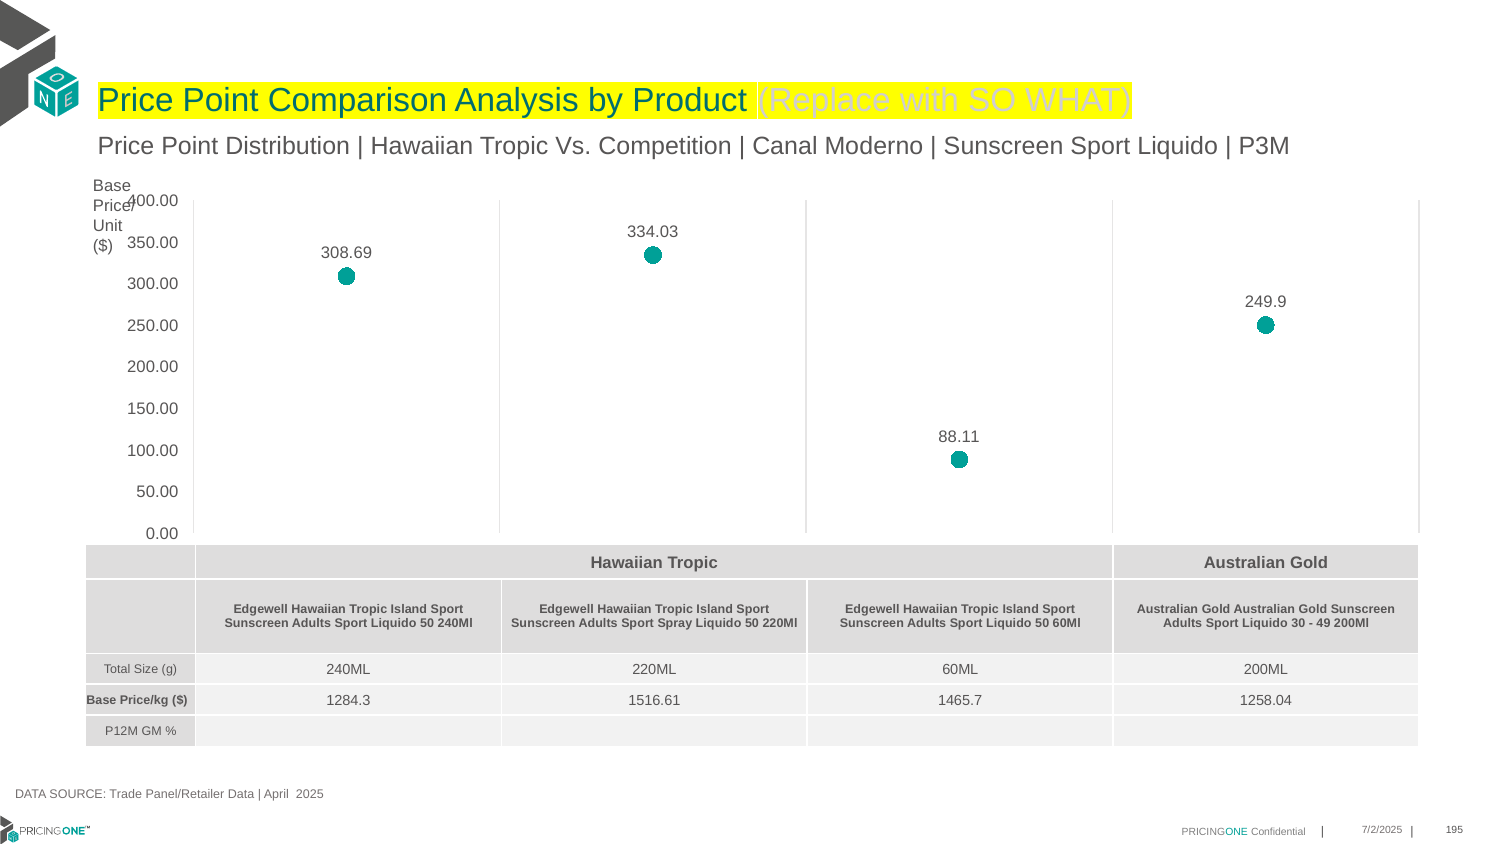

# Price Point Comparison Analysis by Product (Replace with SO WHAT)
Price Point Distribution | Hawaiian Tropic Vs. Competition | Canal Moderno | Sunscreen Sport Liquido | P3M
Base Price/Unit ($)

### Chart

| Category | Base Price/Unit |
|---|---|
| Edgewell Hawaiian Tropic Island Sport Sunscreen Adults Sport Liquido 50 240Ml | 308.69 |
| Edgewell Hawaiian Tropic Island Sport Sunscreen Adults Sport Spray Liquido 50 220Ml | 334.03 |
| Edgewell Hawaiian Tropic Island Sport Sunscreen Adults Sport Liquido 50 60Ml | 88.11 |
| Australian Gold Australian Gold Sunscreen Adults Sport Liquido 30 - 49 200Ml | 249.9 |
|  | Hawaiian Tropic | Hawaiian Tropic | Hawaiian Tropic | Australian Gold |
| --- | --- | --- | --- | --- |
|  | Edgewell Hawaiian Tropic Island Sport Sunscreen Adults Sport Liquido 50 240Ml | Edgewell Hawaiian Tropic Island Sport Sunscreen Adults Sport Spray Liquido 50 220Ml | Edgewell Hawaiian Tropic Island Sport Sunscreen Adults Sport Liquido 50 60Ml | Australian Gold Australian Gold Sunscreen Adults Sport Liquido 30 - 49 200Ml |
| Total Size (g) | 240ML | 220ML | 60ML | 200ML |
| Base Price/kg ($) | 1284.3 | 1516.61 | 1465.7 | 1258.04 |
| P12M GM % |  |  |  |  |
DATA SOURCE: Trade Panel/Retailer Data | April  2025

7/2/2025
195